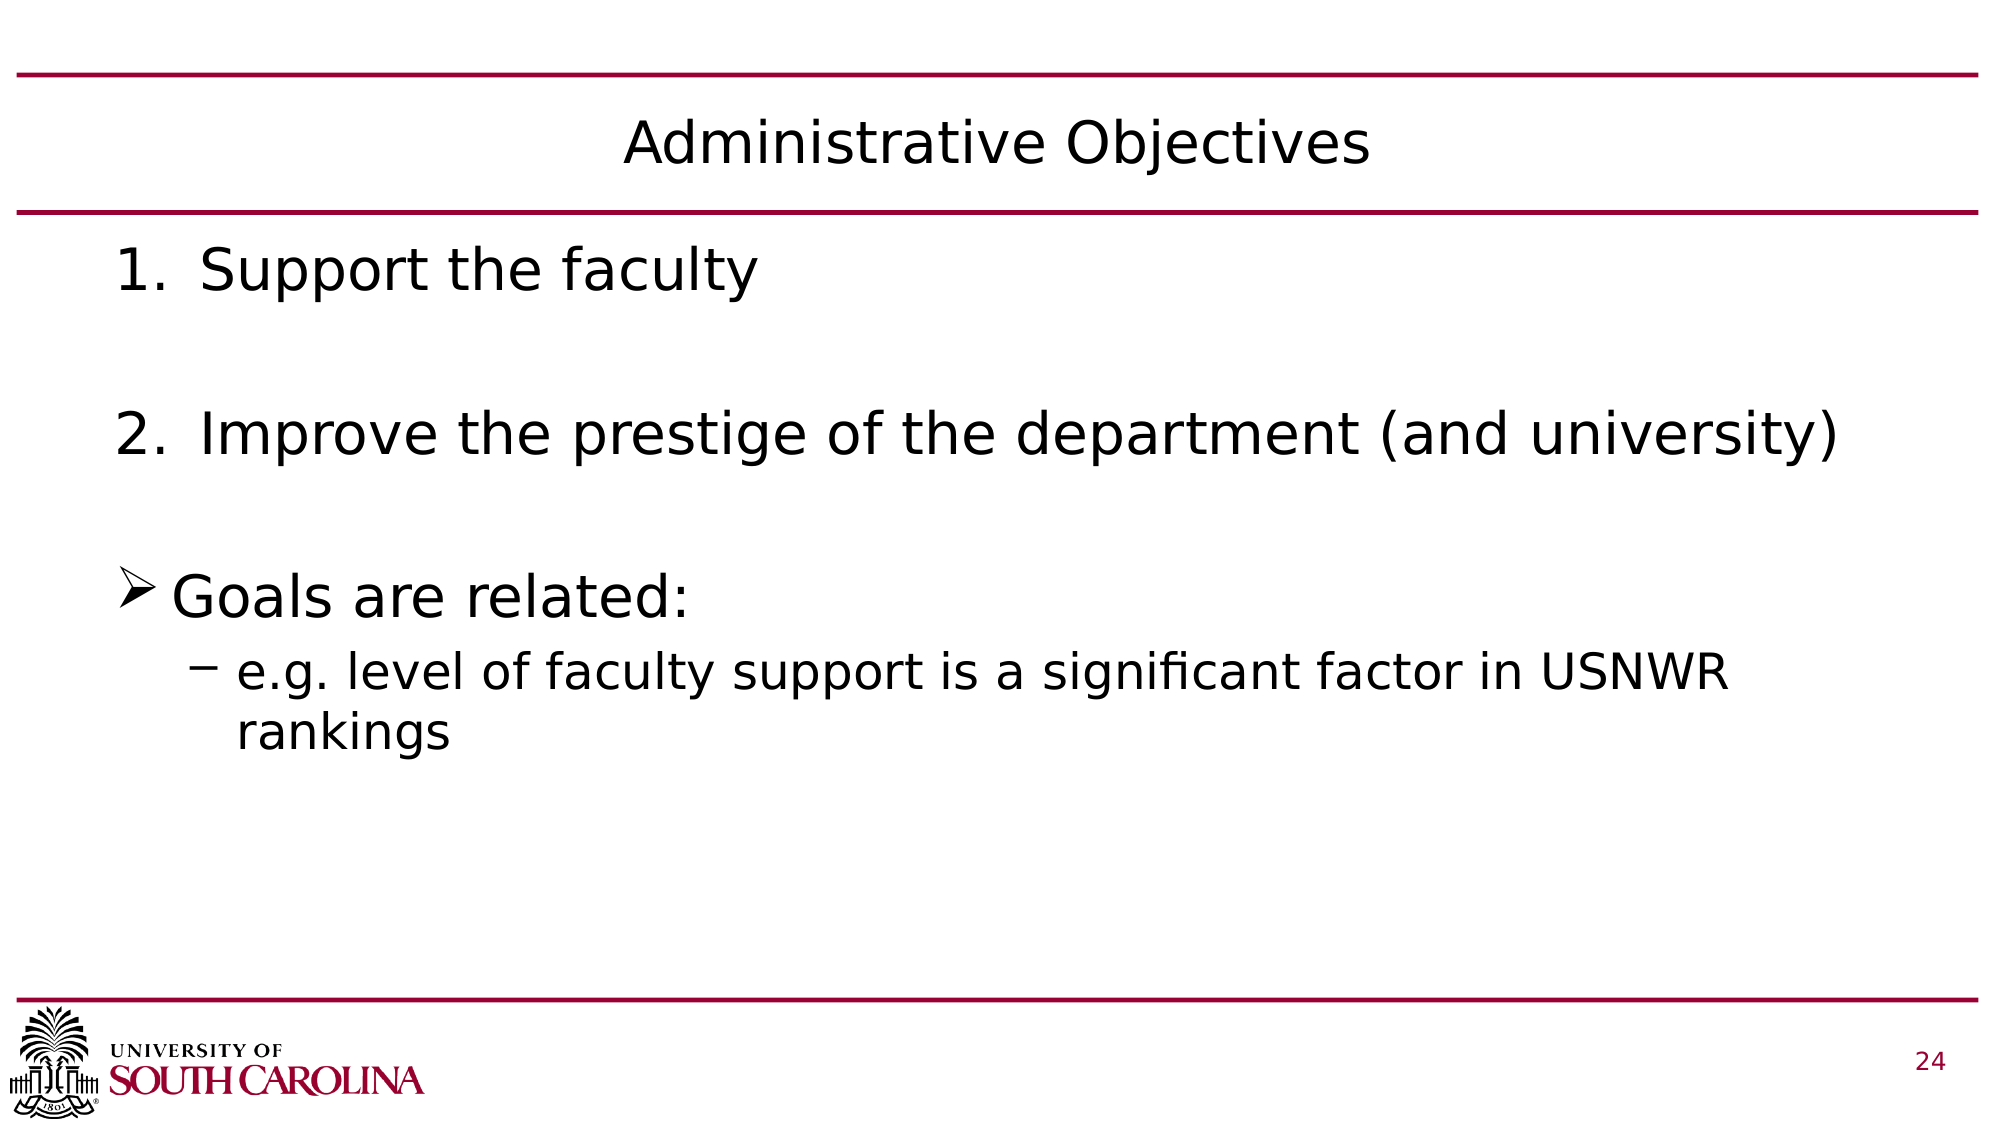

# Administrative Objectives
Support the faculty

Improve the prestige of the department (and university)

Goals are related:
e.g. level of faculty support is a significant factor in USNWR rankings

 			 24